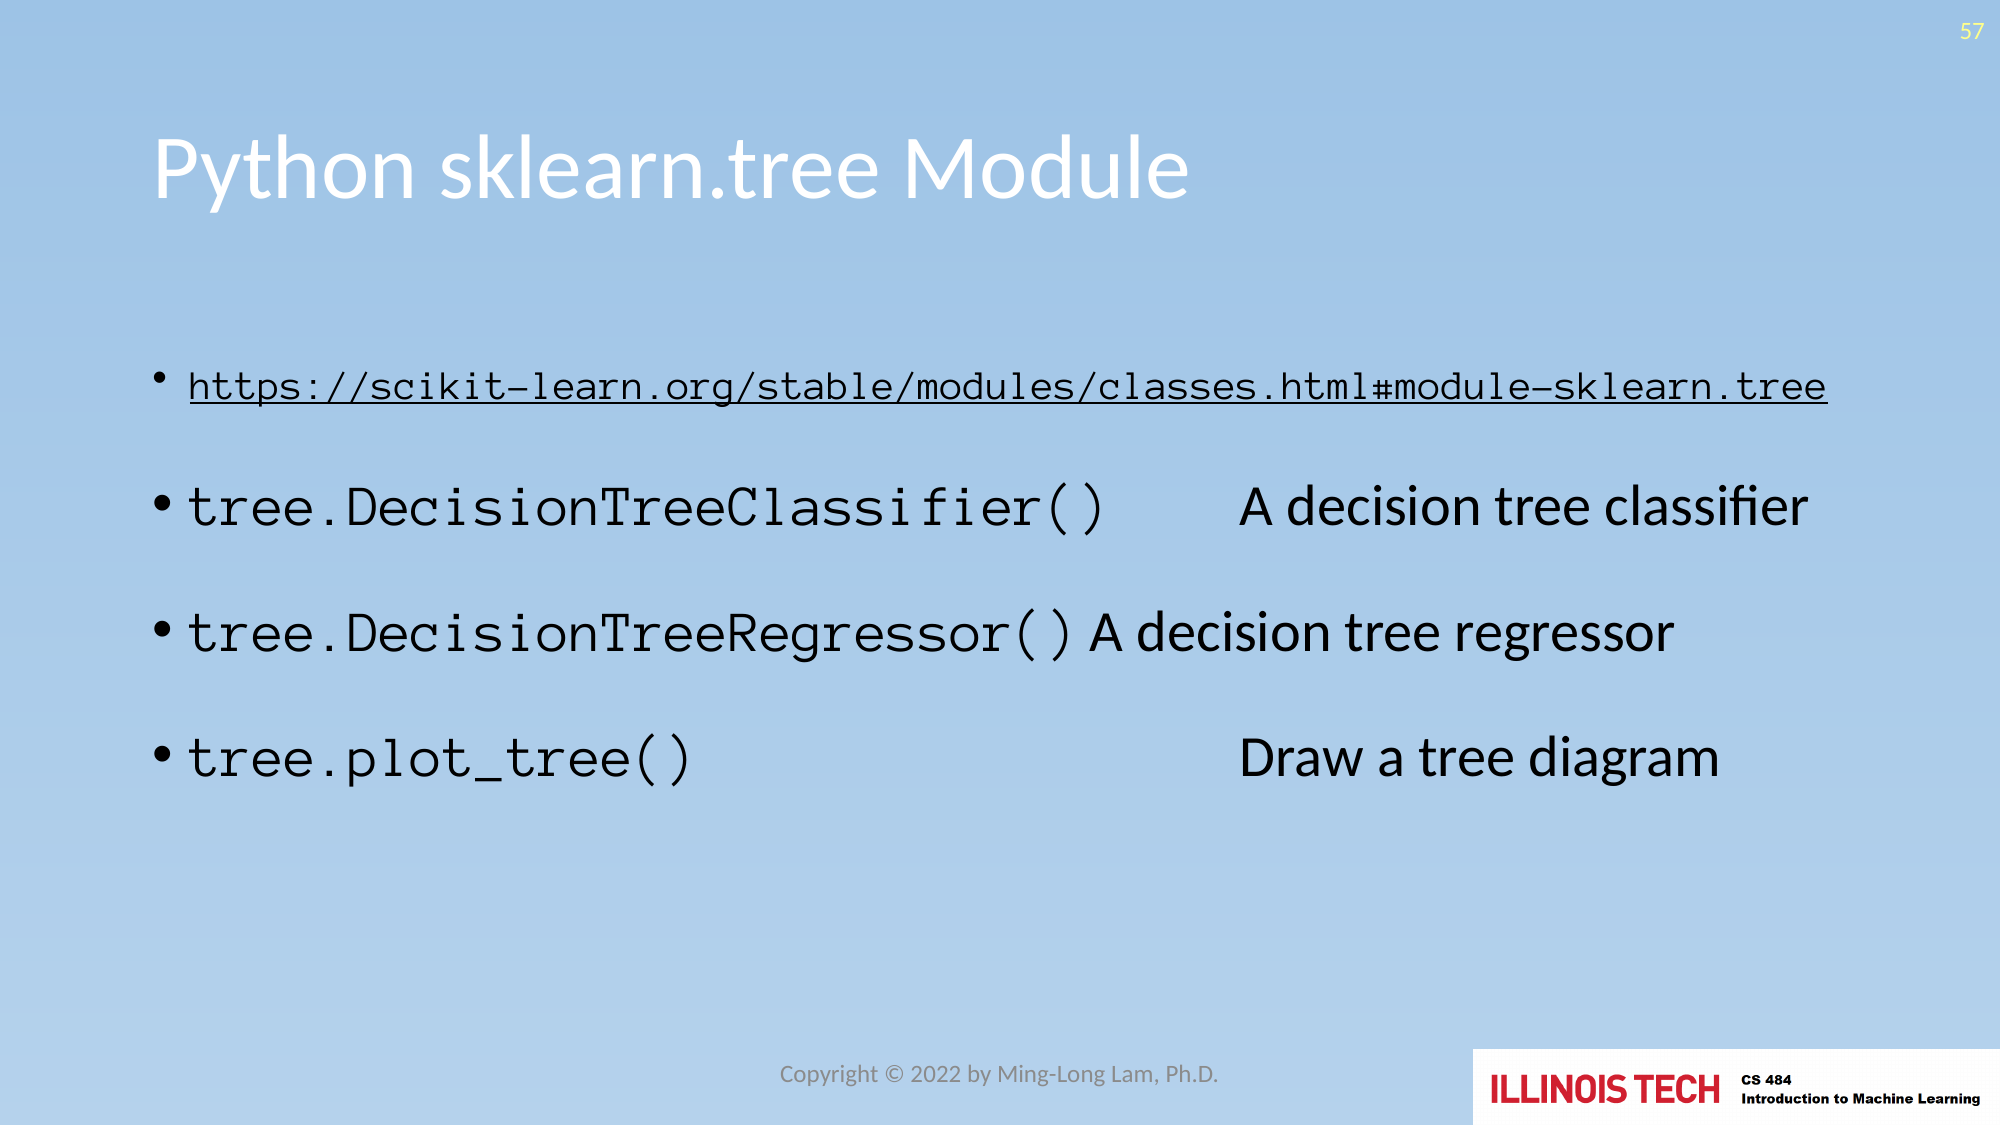

57
# Python sklearn.tree Module
https://scikit-learn.org/stable/modules/classes.html#module-sklearn.tree
tree.DecisionTreeClassifier()	A decision tree classifier
tree.DecisionTreeRegressor()	A decision tree regressor
tree.plot_tree()				Draw a tree diagram

Copyright © 2022 by Ming-Long Lam, Ph.D.